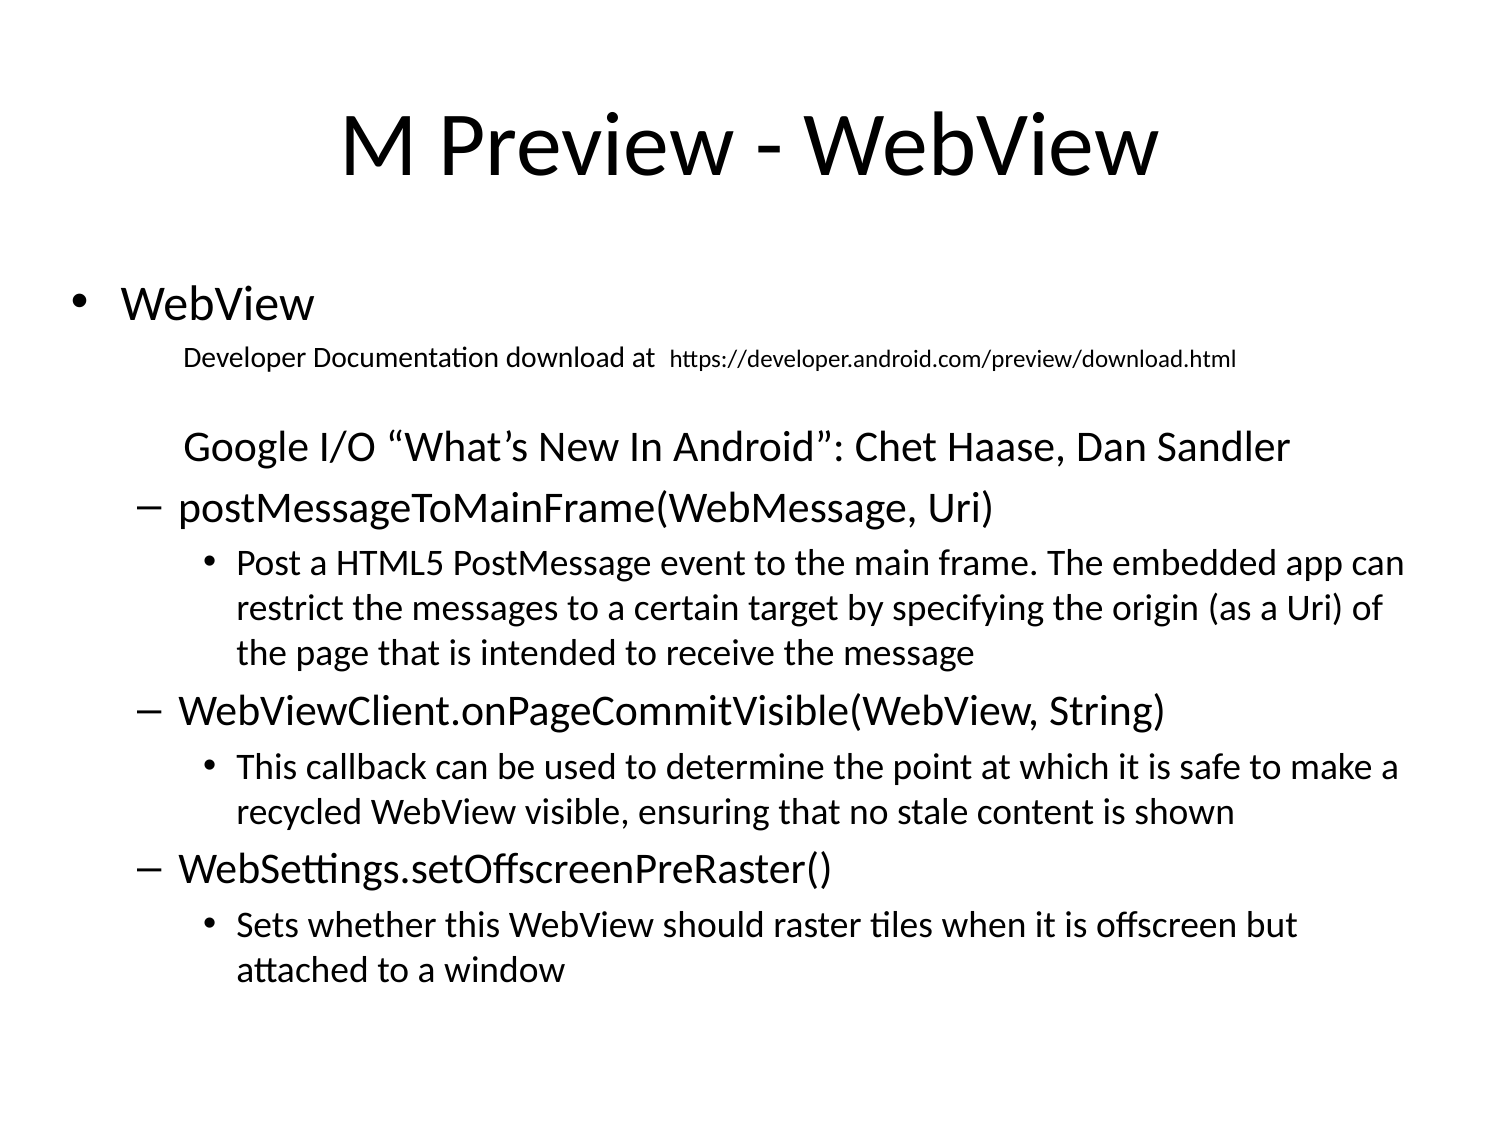

# M Preview - WebView
WebView
	Developer Documentation download at  https://developer.android.com/preview/download.html

	Google I/O “What’s New In Android”: Chet Haase, Dan Sandler
postMessageToMainFrame(WebMessage, Uri)
Post a HTML5 PostMessage event to the main frame. The embedded app can restrict the messages to a certain target by specifying the origin (as a Uri) of the page that is intended to receive the message
WebViewClient.onPageCommitVisible(WebView, String)
This callback can be used to determine the point at which it is safe to make a recycled WebView visible, ensuring that no stale content is shown
WebSettings.setOffscreenPreRaster()
Sets whether this WebView should raster tiles when it is offscreen but attached to a window